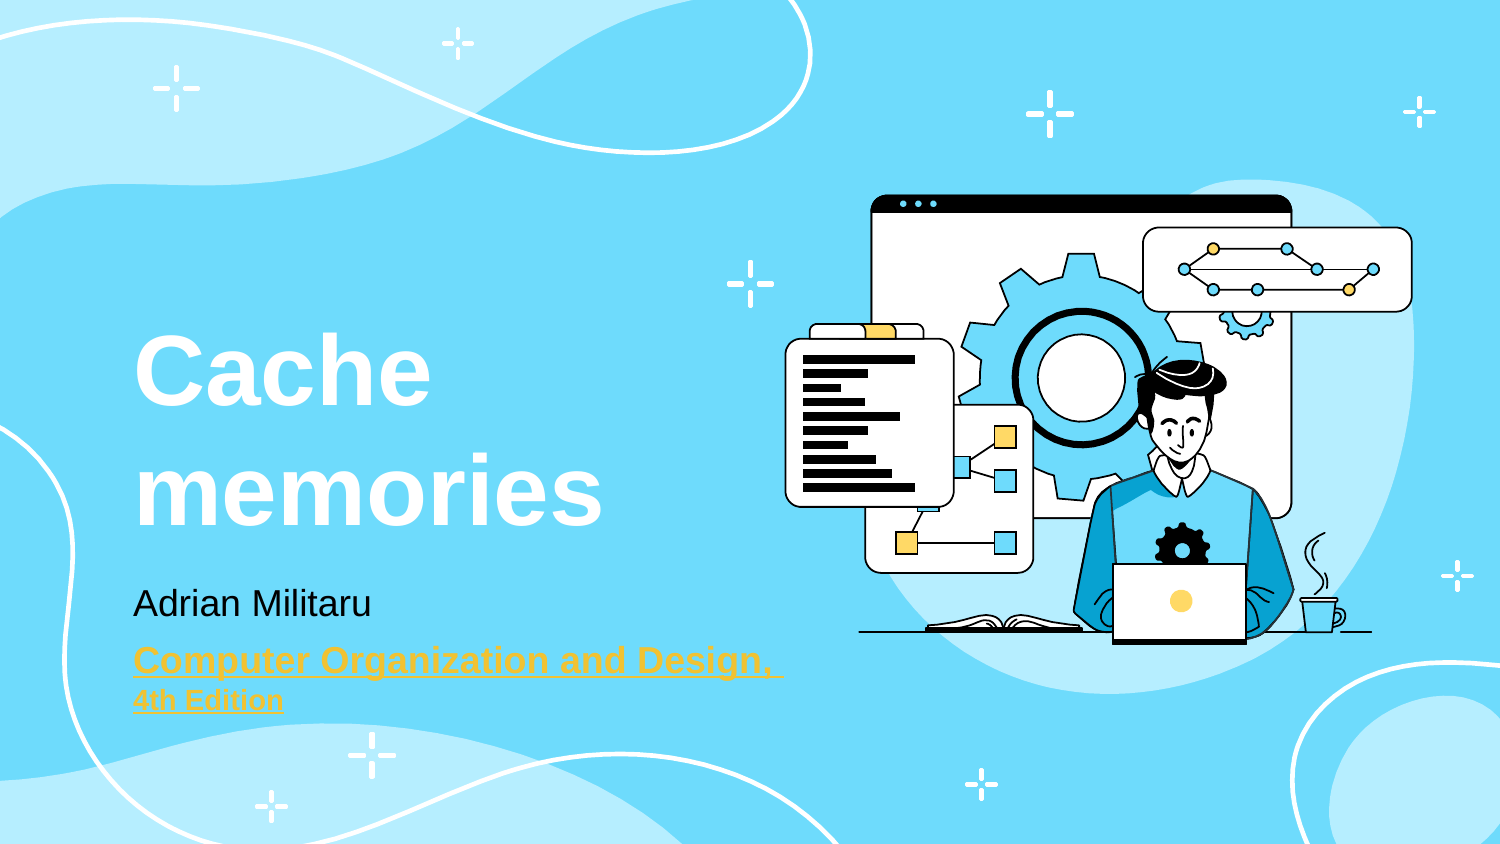

# Cache memories

Adrian Militaru
Computer Organization and Design, 4th Edition